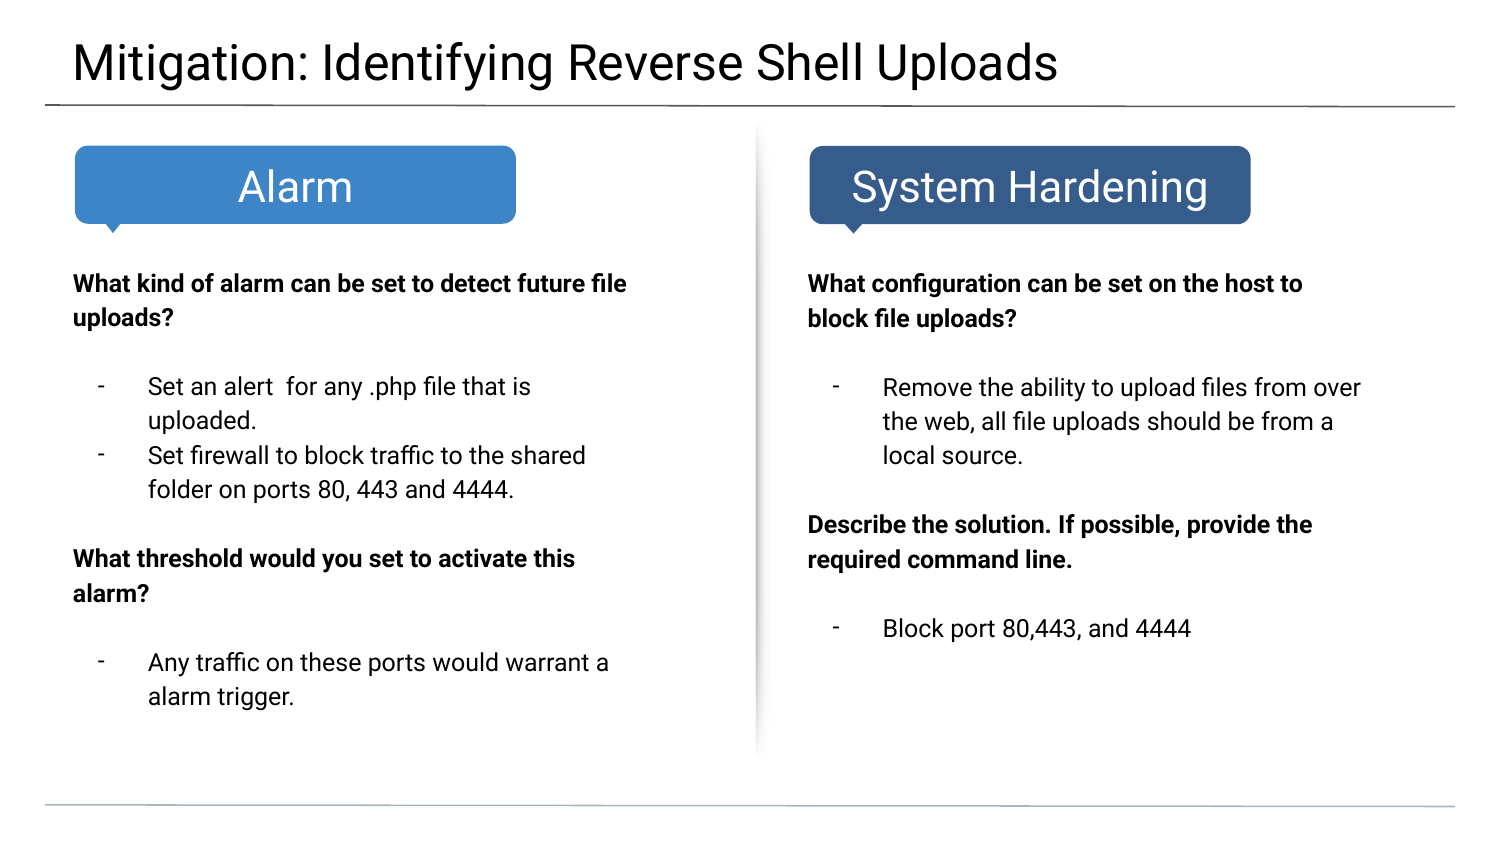

# Mitigation: Identifying Reverse Shell Uploads
What kind of alarm can be set to detect future file uploads?

Set an alert  for any .php file that is uploaded.
Set firewall to block traffic to the shared folder on ports 80, 443 and 4444.

What threshold would you set to activate this alarm?

Any traffic on these ports would warrant a alarm trigger.

What configuration can be set on the host to block file uploads?

Remove the ability to upload files from over the web, all file uploads should be from a local source.

Describe the solution. If possible, provide the required command line.

Block port 80,443, and 4444